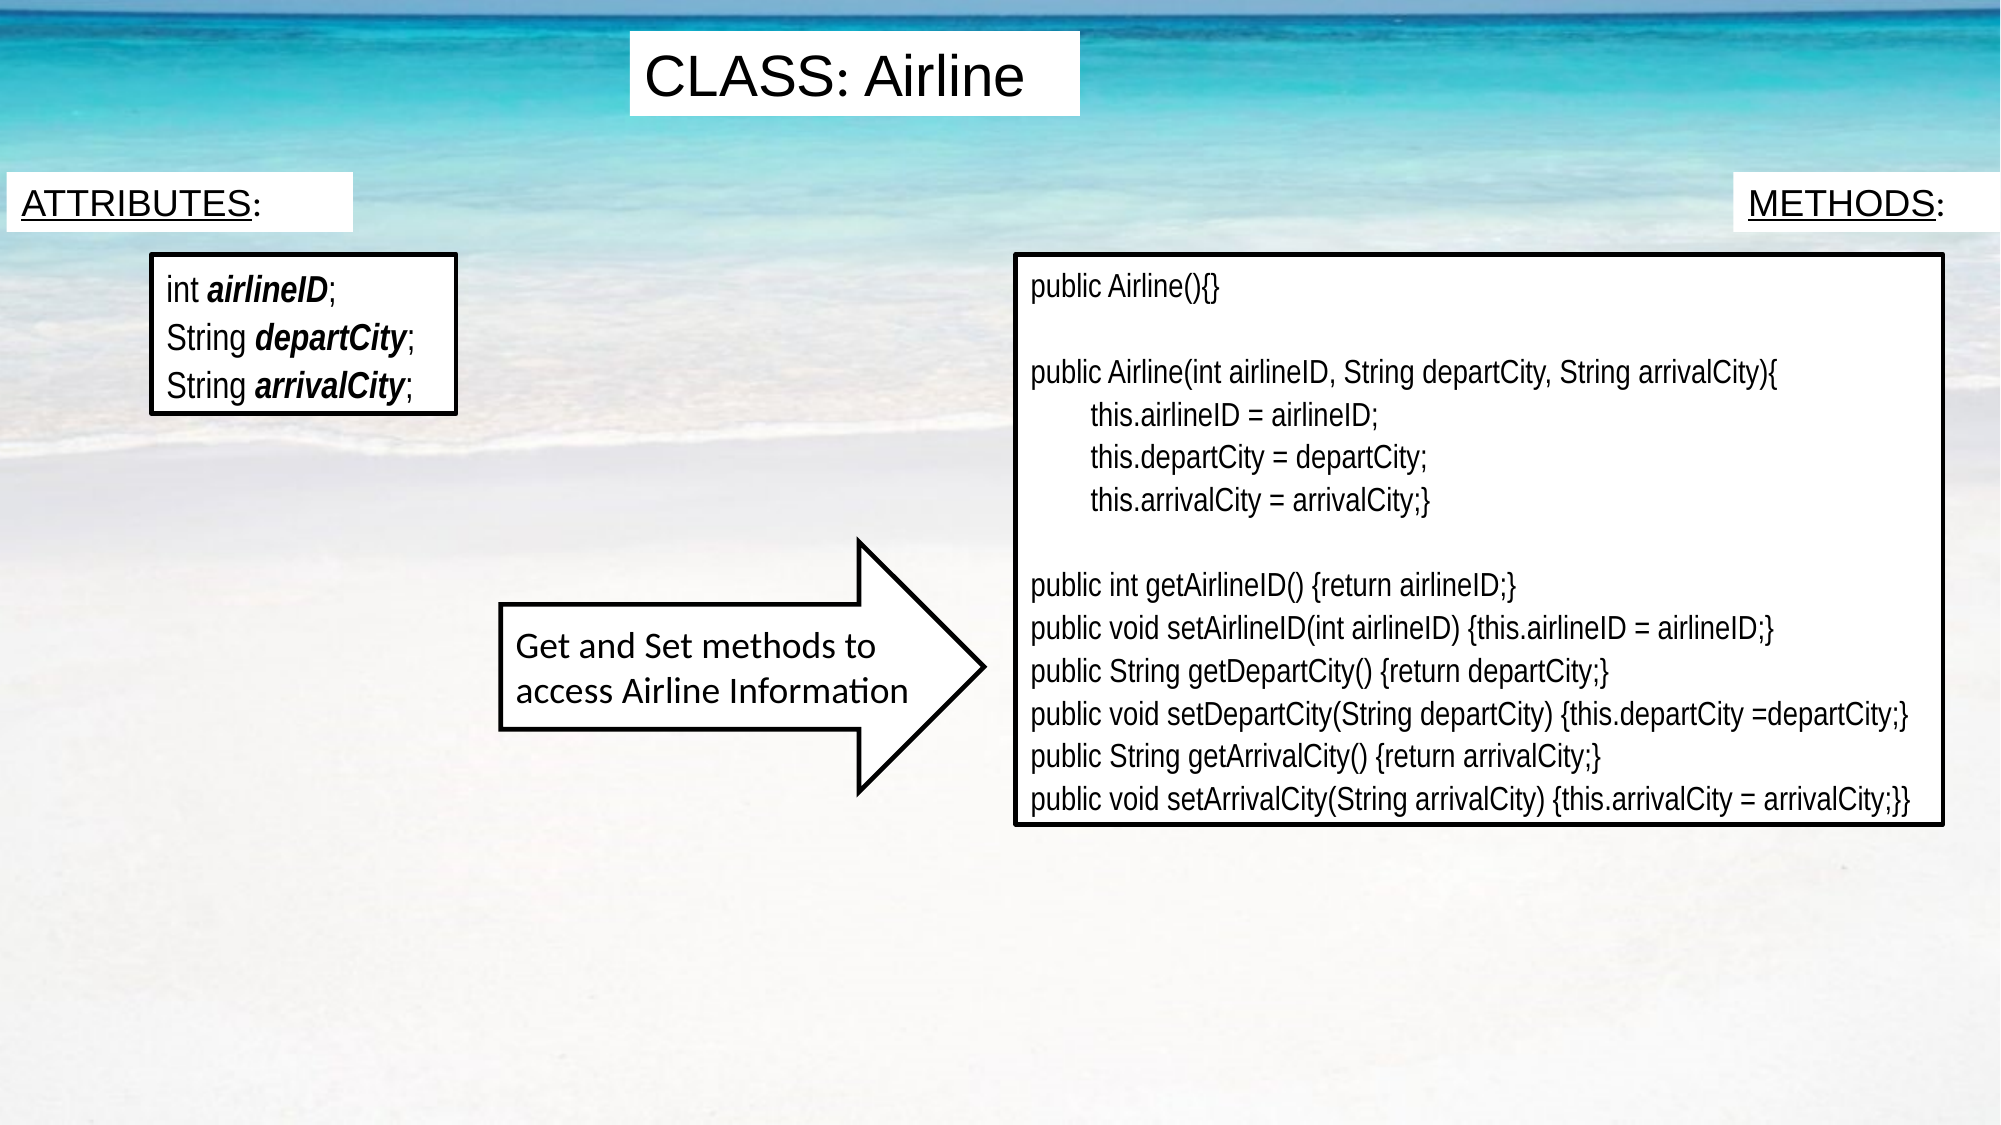

CLASS: Airline
ATTRIBUTES:
METHODS:
int airlineID;
String departCity;
String arrivalCity;
public Airline(){}

public Airline(int airlineID, String departCity, String arrivalCity){
        this.airlineID = airlineID;
        this.departCity = departCity;
        this.arrivalCity = arrivalCity;}

public int getAirlineID() {return airlineID;}
public void setAirlineID(int airlineID) {this.airlineID = airlineID;}
public String getDepartCity() {return departCity;}
public void setDepartCity(String departCity) {this.departCity =departCity;}
public String getArrivalCity() {return arrivalCity;}
public void setArrivalCity(String arrivalCity) {this.arrivalCity = arrivalCity;}}

Get and Set methods to access Airline Information